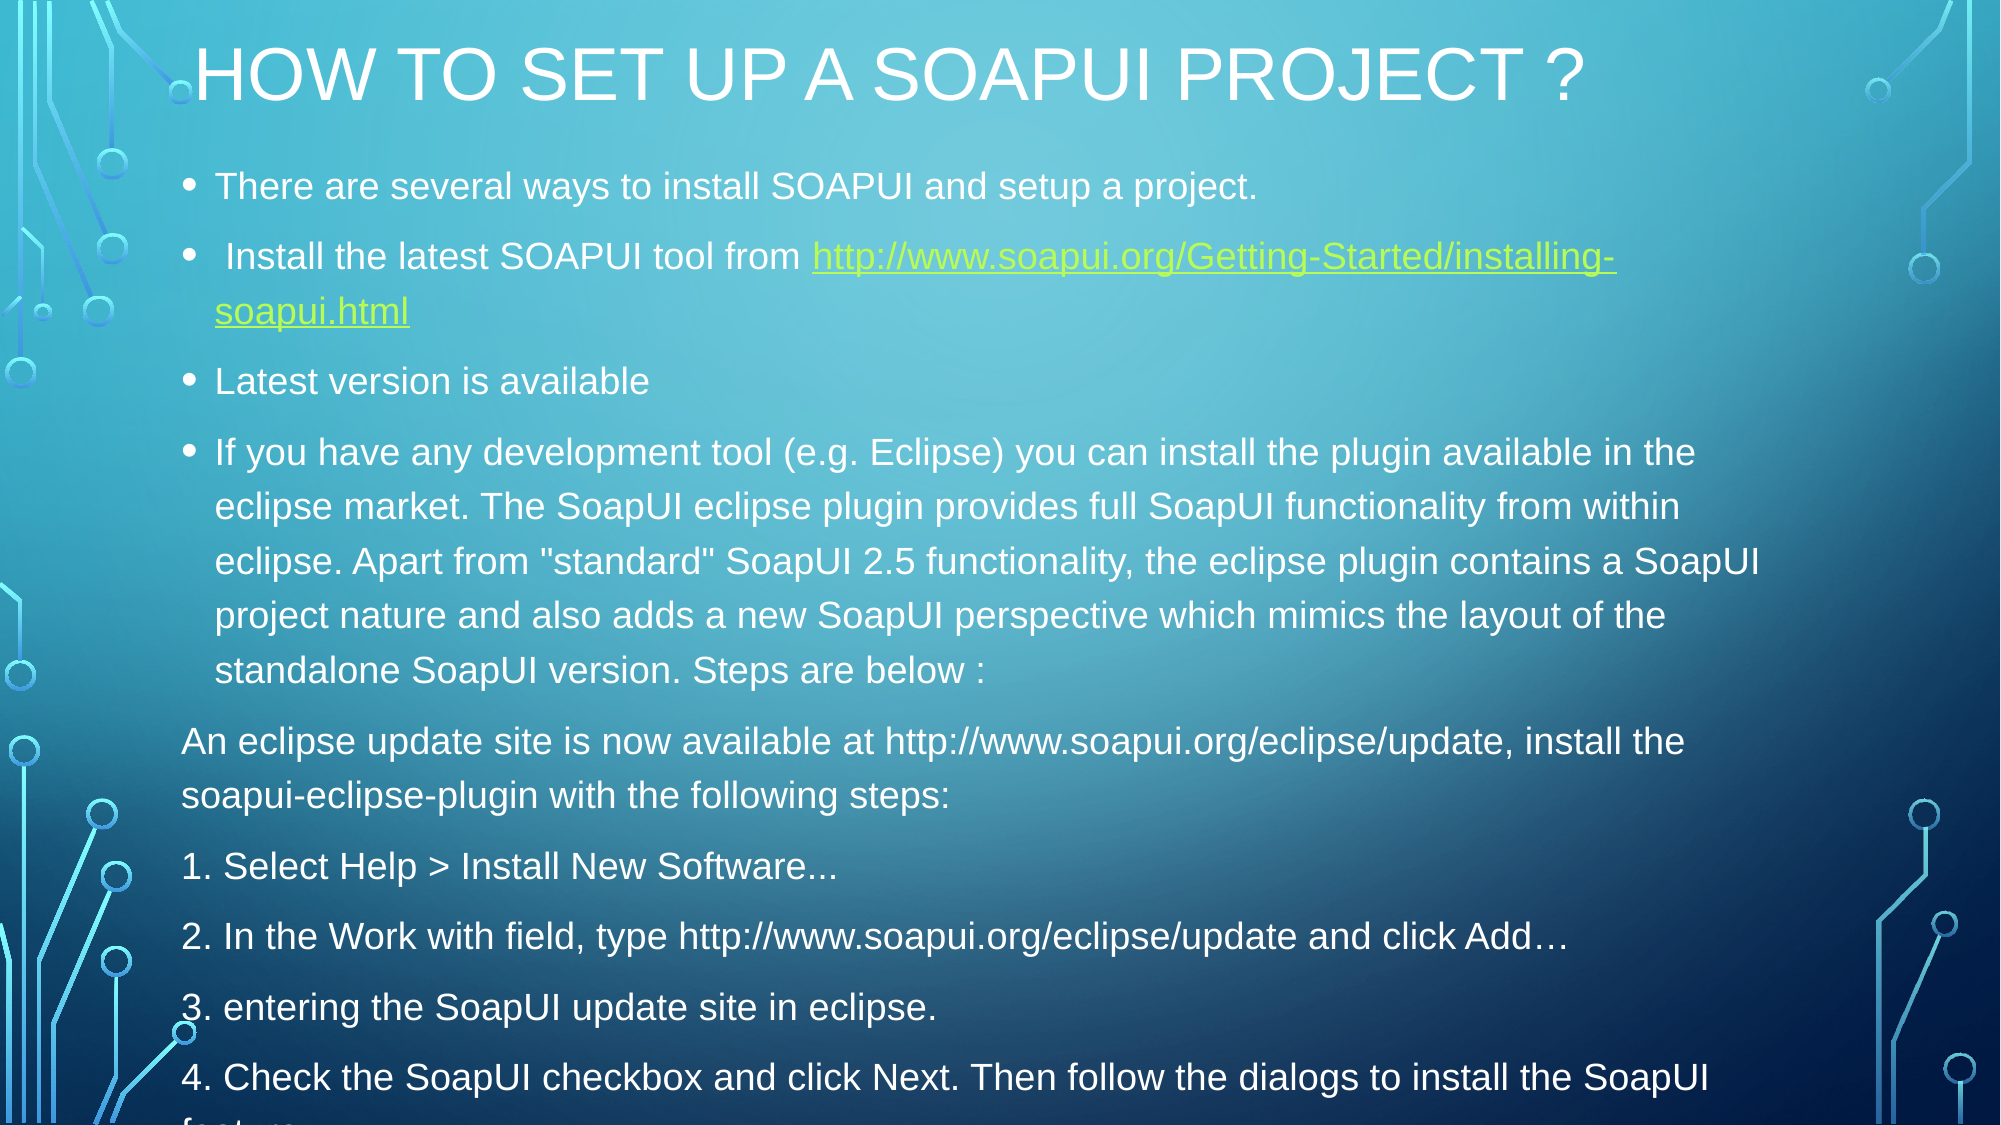

# How to set up a SOAPui Project ?
There are several ways to install SOAPUI and setup a project.
 Install the latest SOAPUI tool from http://www.soapui.org/Getting-Started/installing-soapui.html
Latest version is available
If you have any development tool (e.g. Eclipse) you can install the plugin available in the eclipse market. The SoapUI eclipse plugin provides full SoapUI functionality from within eclipse. Apart from "standard" SoapUI 2.5 functionality, the eclipse plugin contains a SoapUI project nature and also adds a new SoapUI perspective which mimics the layout of the standalone SoapUI version. Steps are below :
An eclipse update site is now available at http://www.soapui.org/eclipse/update, install the soapui-eclipse-plugin with the following steps:
1. Select Help > Install New Software...
2. In the Work with field, type http://www.soapui.org/eclipse/update and click Add…
3. entering the SoapUI update site in eclipse.
4. Check the SoapUI checkbox and click Next. Then follow the dialogs to install the SoapUI feature